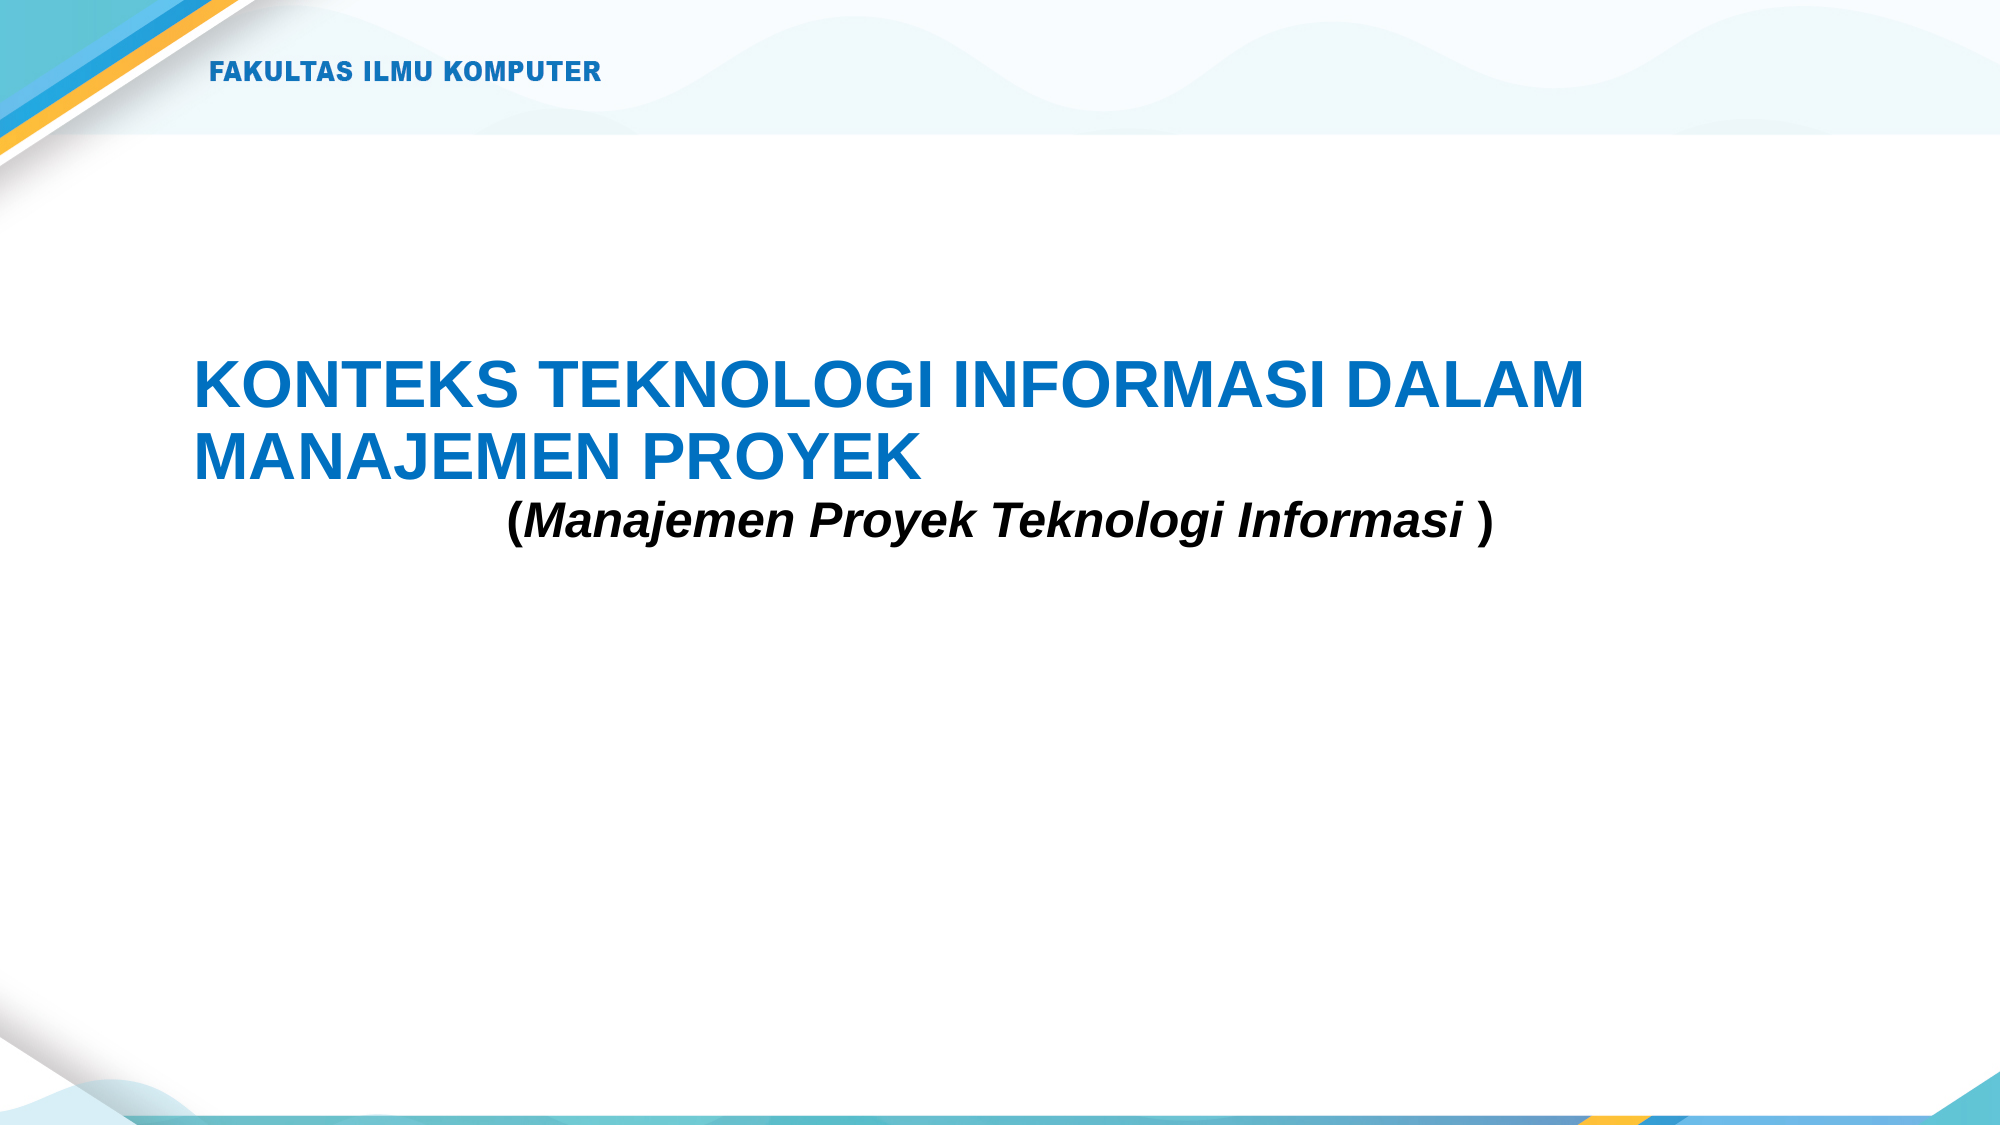

KONTEKS TEKNOLOGI INFORMASI DALAM MANAJEMEN PROYEK
(Manajemen Proyek Teknologi Informasi )